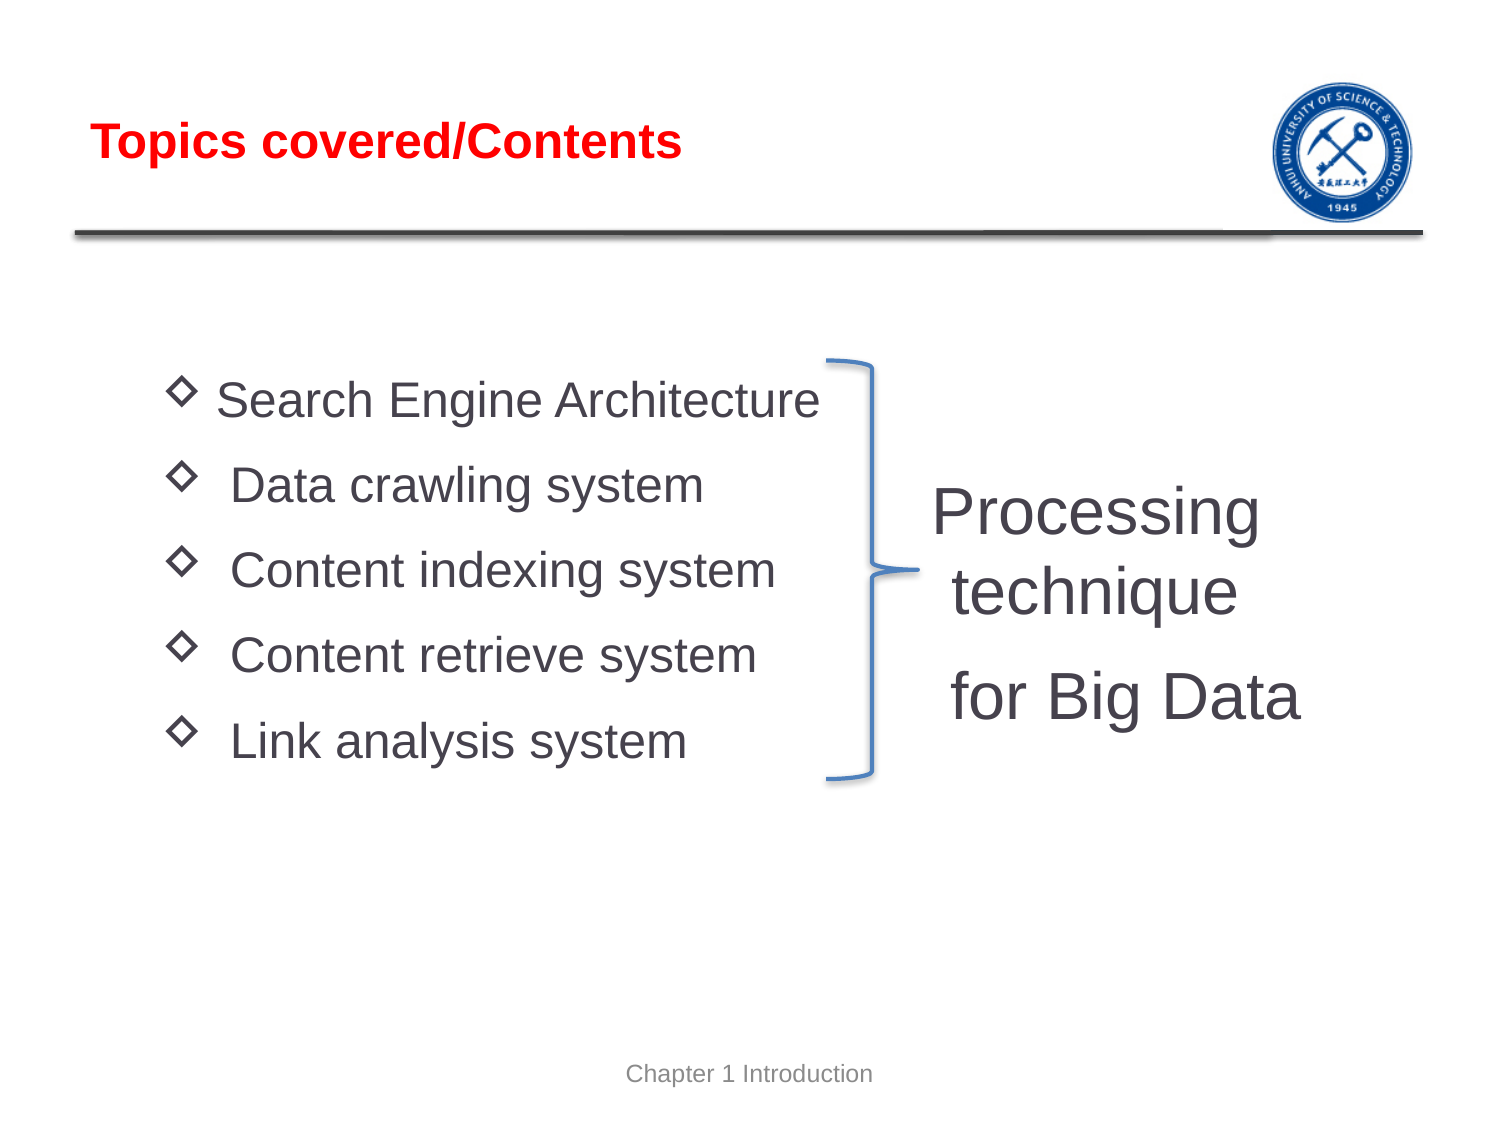

# Topics covered/Contents
Search Engine Architecture
 Data crawling system
 Content indexing system
 Content retrieve system
 Link analysis system

  Processing technique
   for Big Data
Chapter 1 Introduction